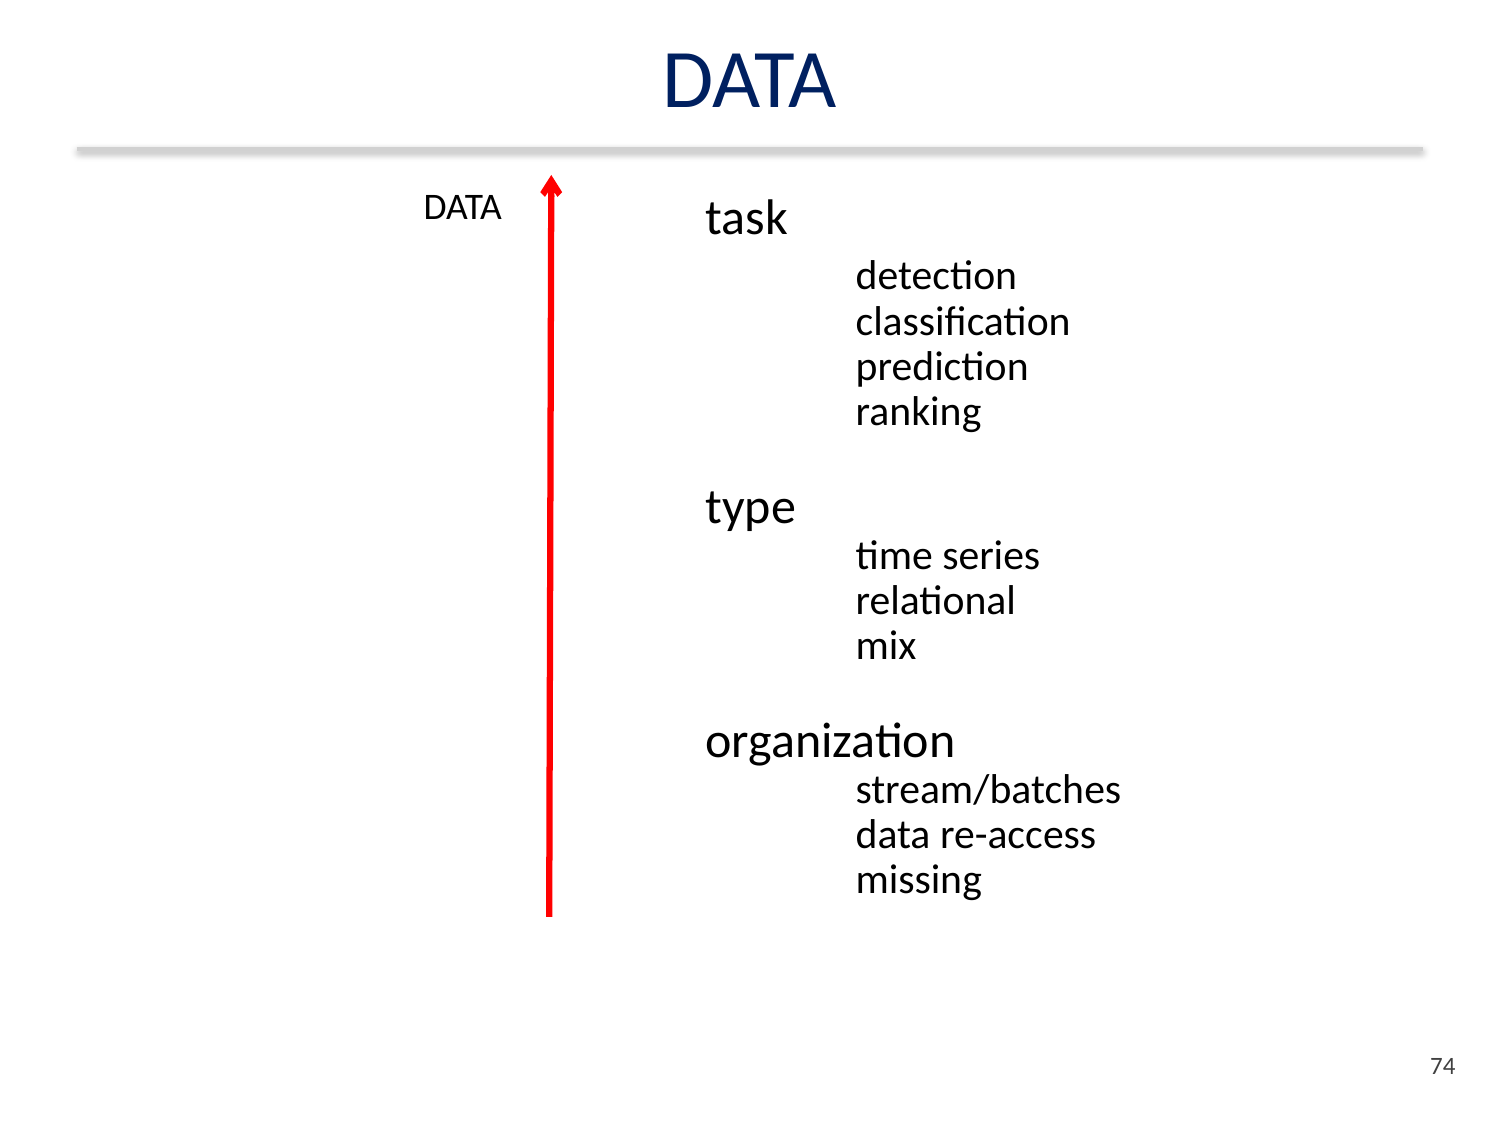

# DATA
DATA
task
	detection
	classification
	prediction
	ranking

type
	time series
	relational
	mix

organization
	stream/batches
	data re-access
	missing
74